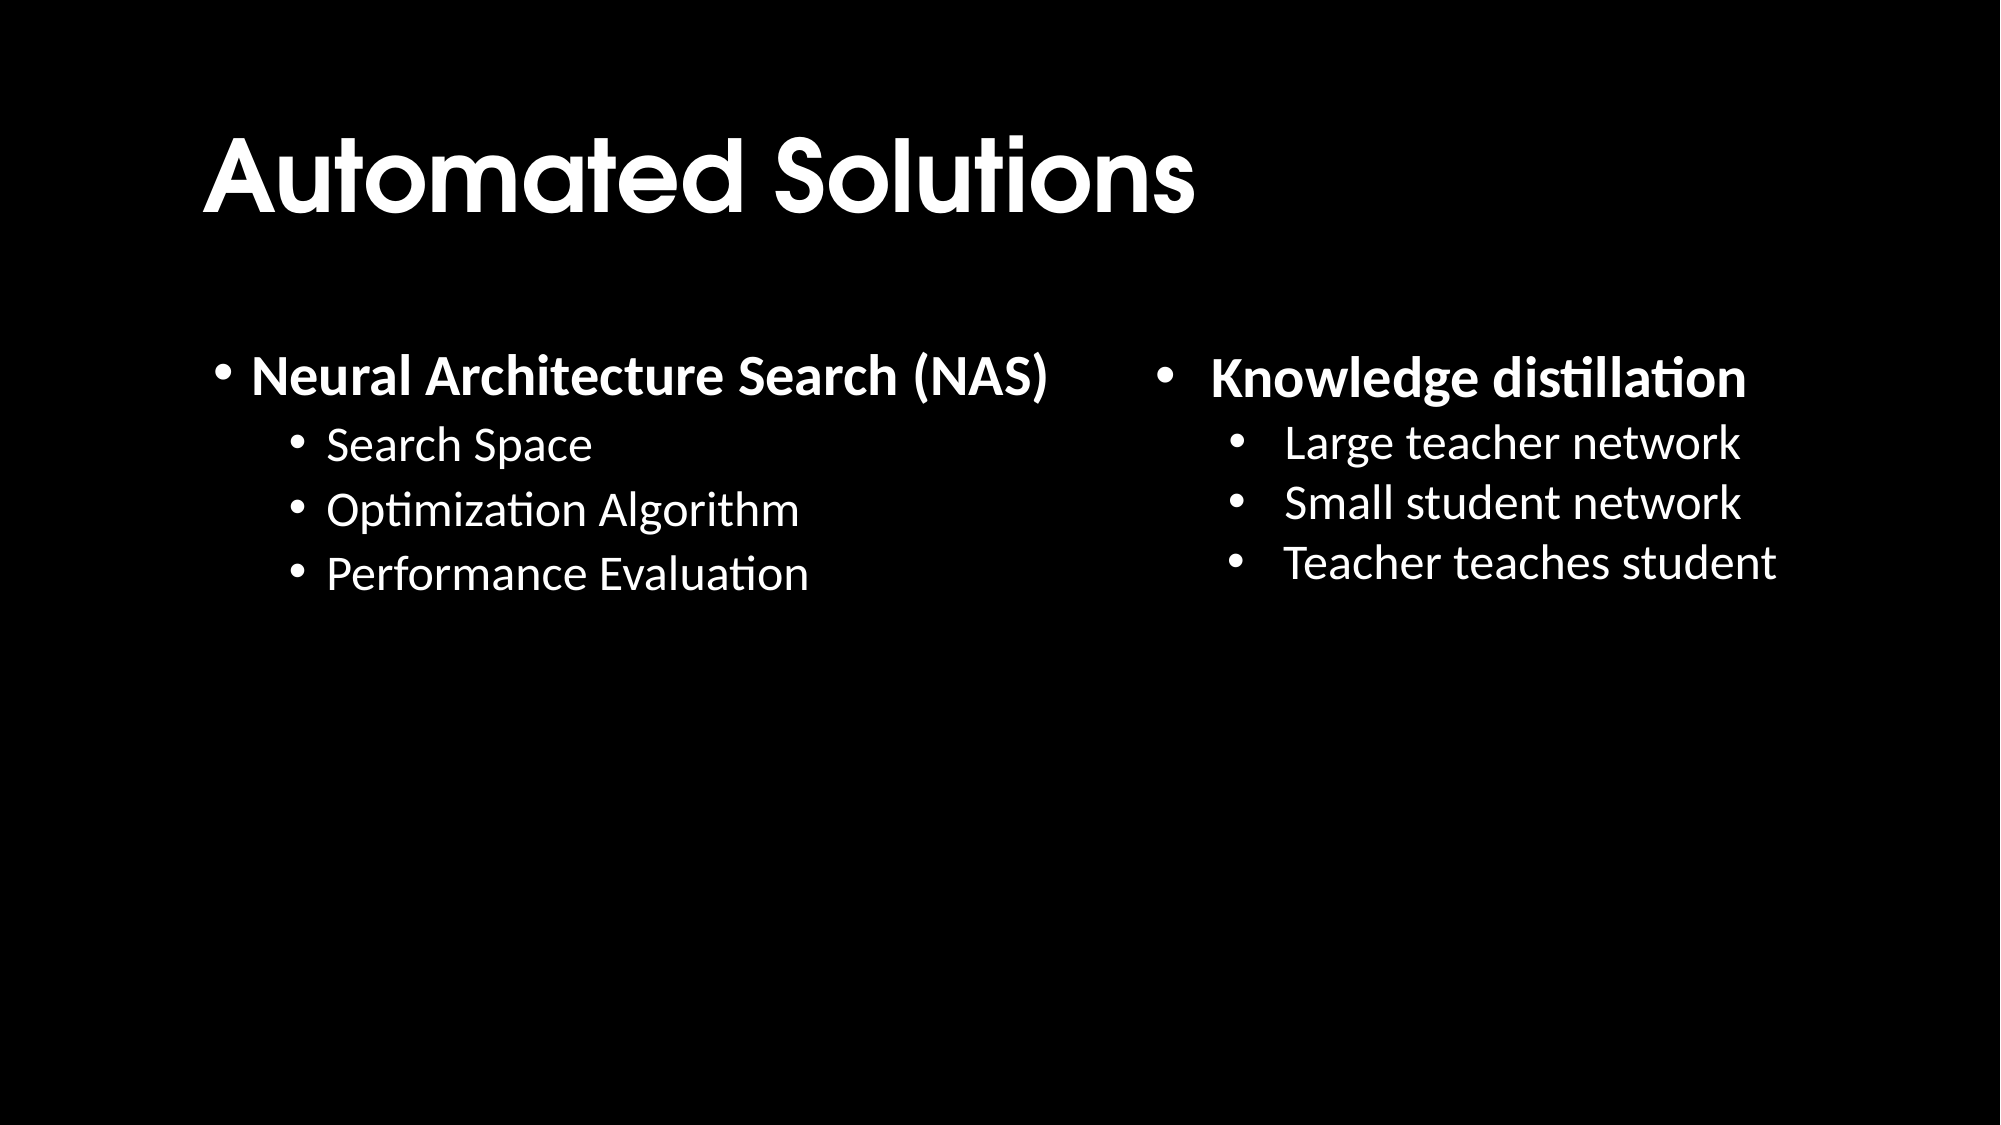

# Automated Solutions

Neural Architecture Search (NAS)
Search Space
Optimization Algorithm
Performance Evaluation
Knowledge distillation
Large teacher network
Small student network
Teacher teaches student